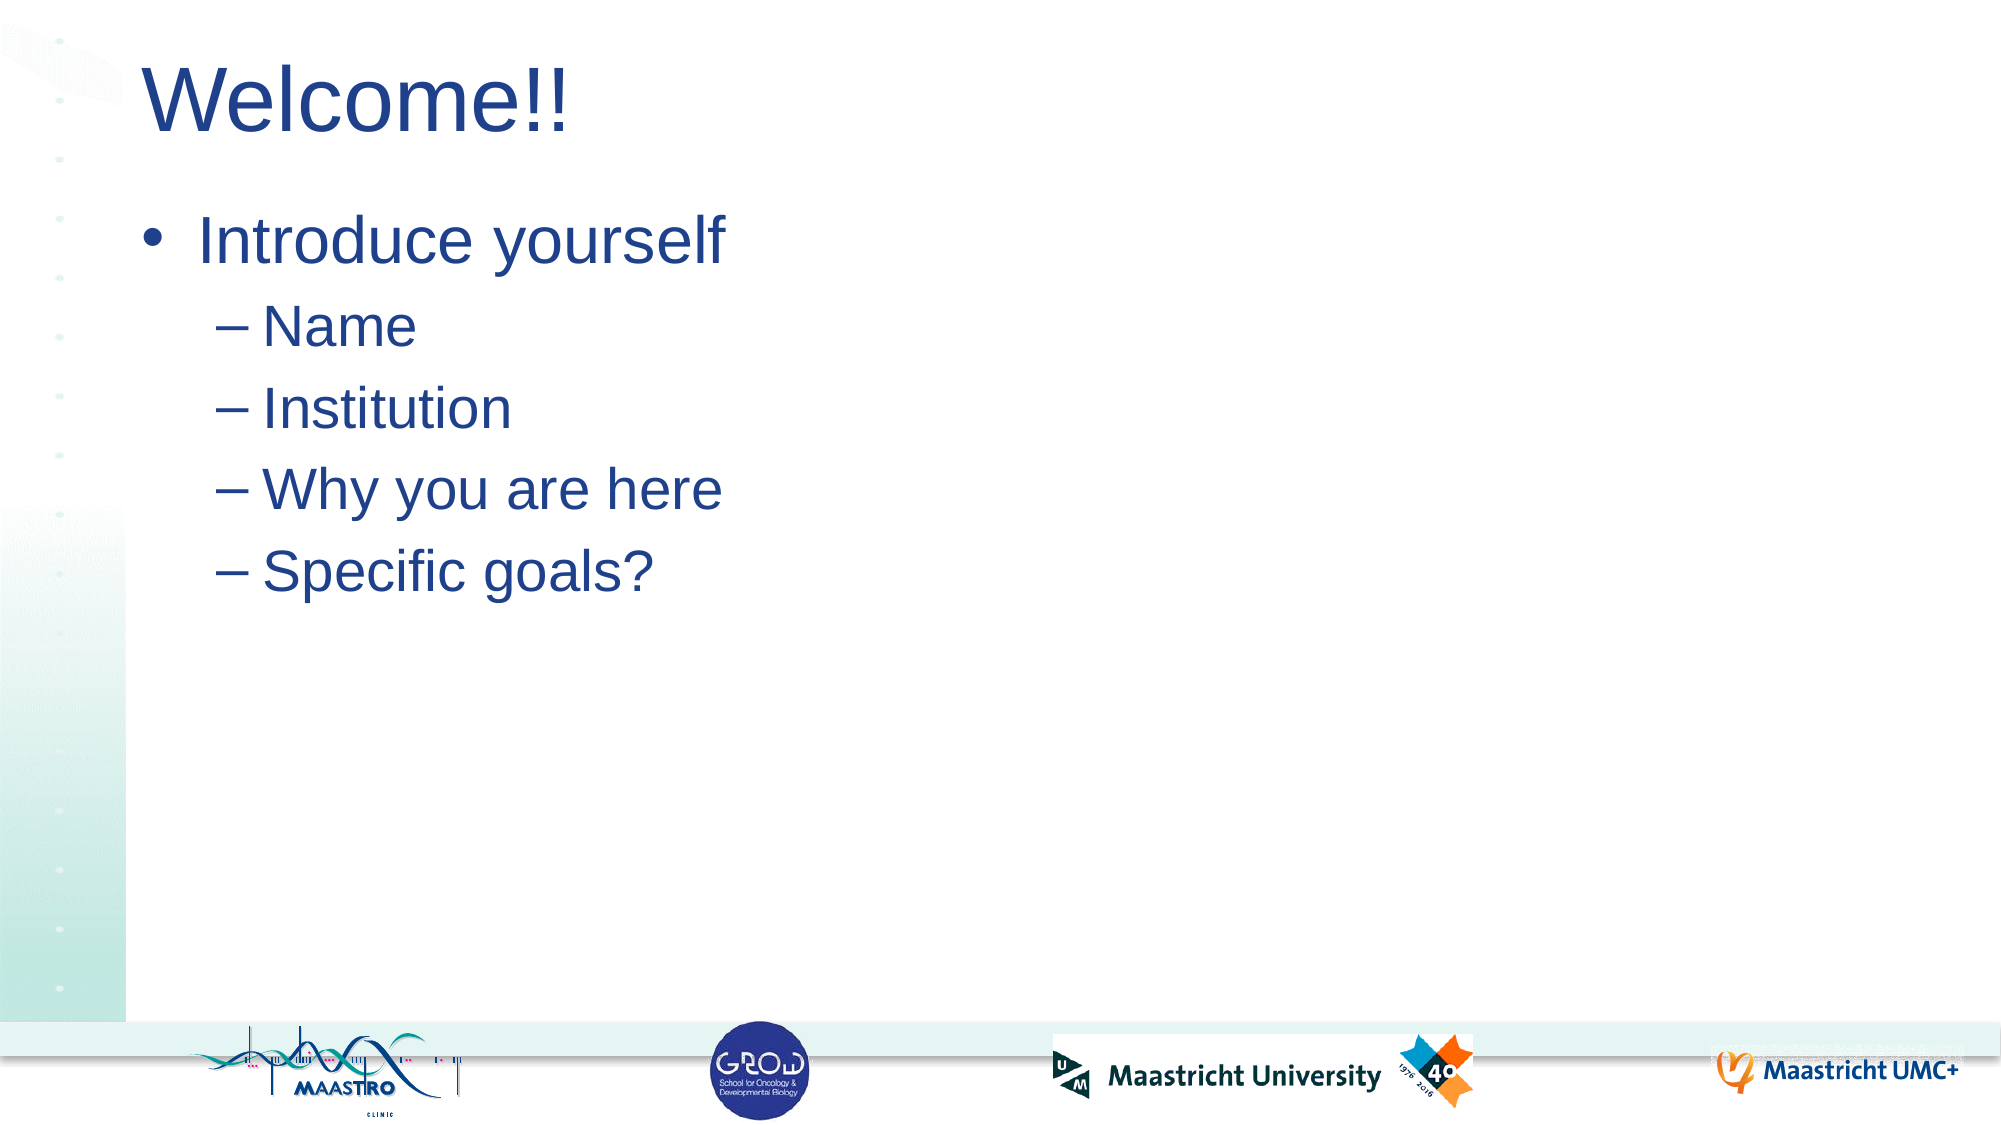

# Welcome!!
Introduce yourself
Name
Institution
Why you are here
Specific goals?